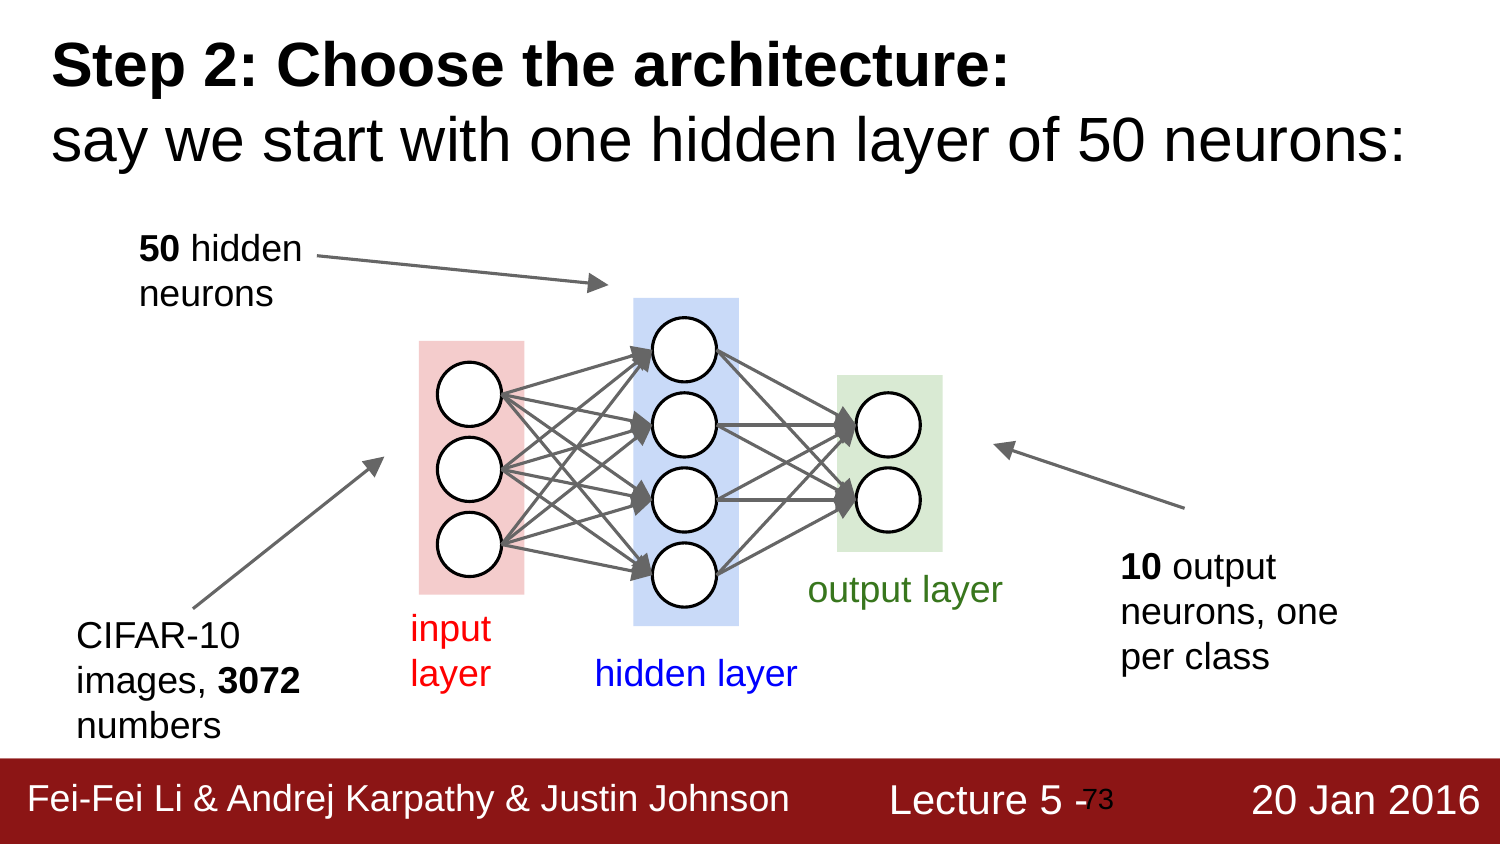

Step 2: Choose the architecture:
say we start with one hidden layer of 50 neurons:
50 hidden neurons

10 output neurons, one per class

output layer
input layer
CIFAR-10 images, 3072 numbers
hidden layer
73